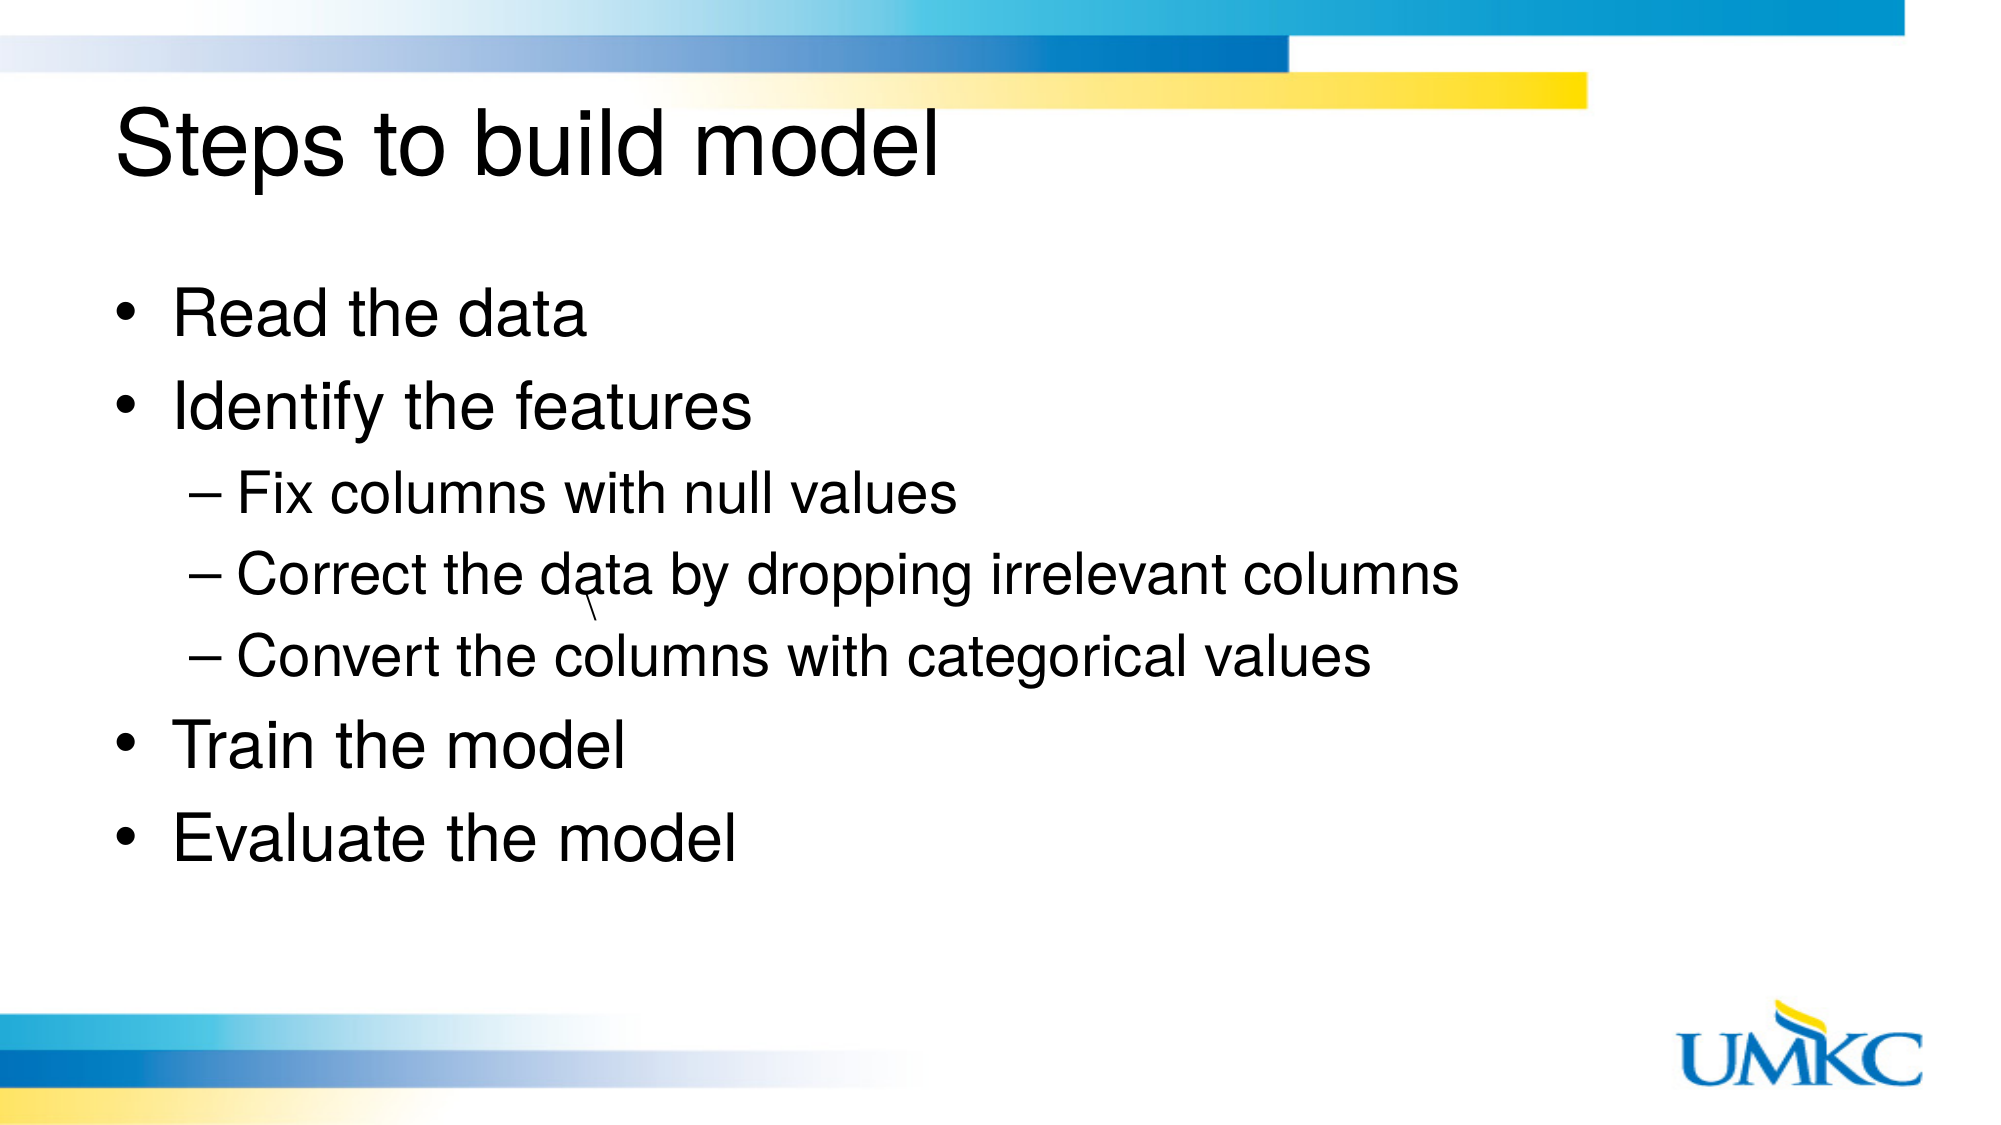

# Steps to build model
Read the data
Identify the features
Fix columns with null values
Correct the data by dropping irrelevant columns
Convert the columns with categorical values
Train the model
Evaluate the model

\